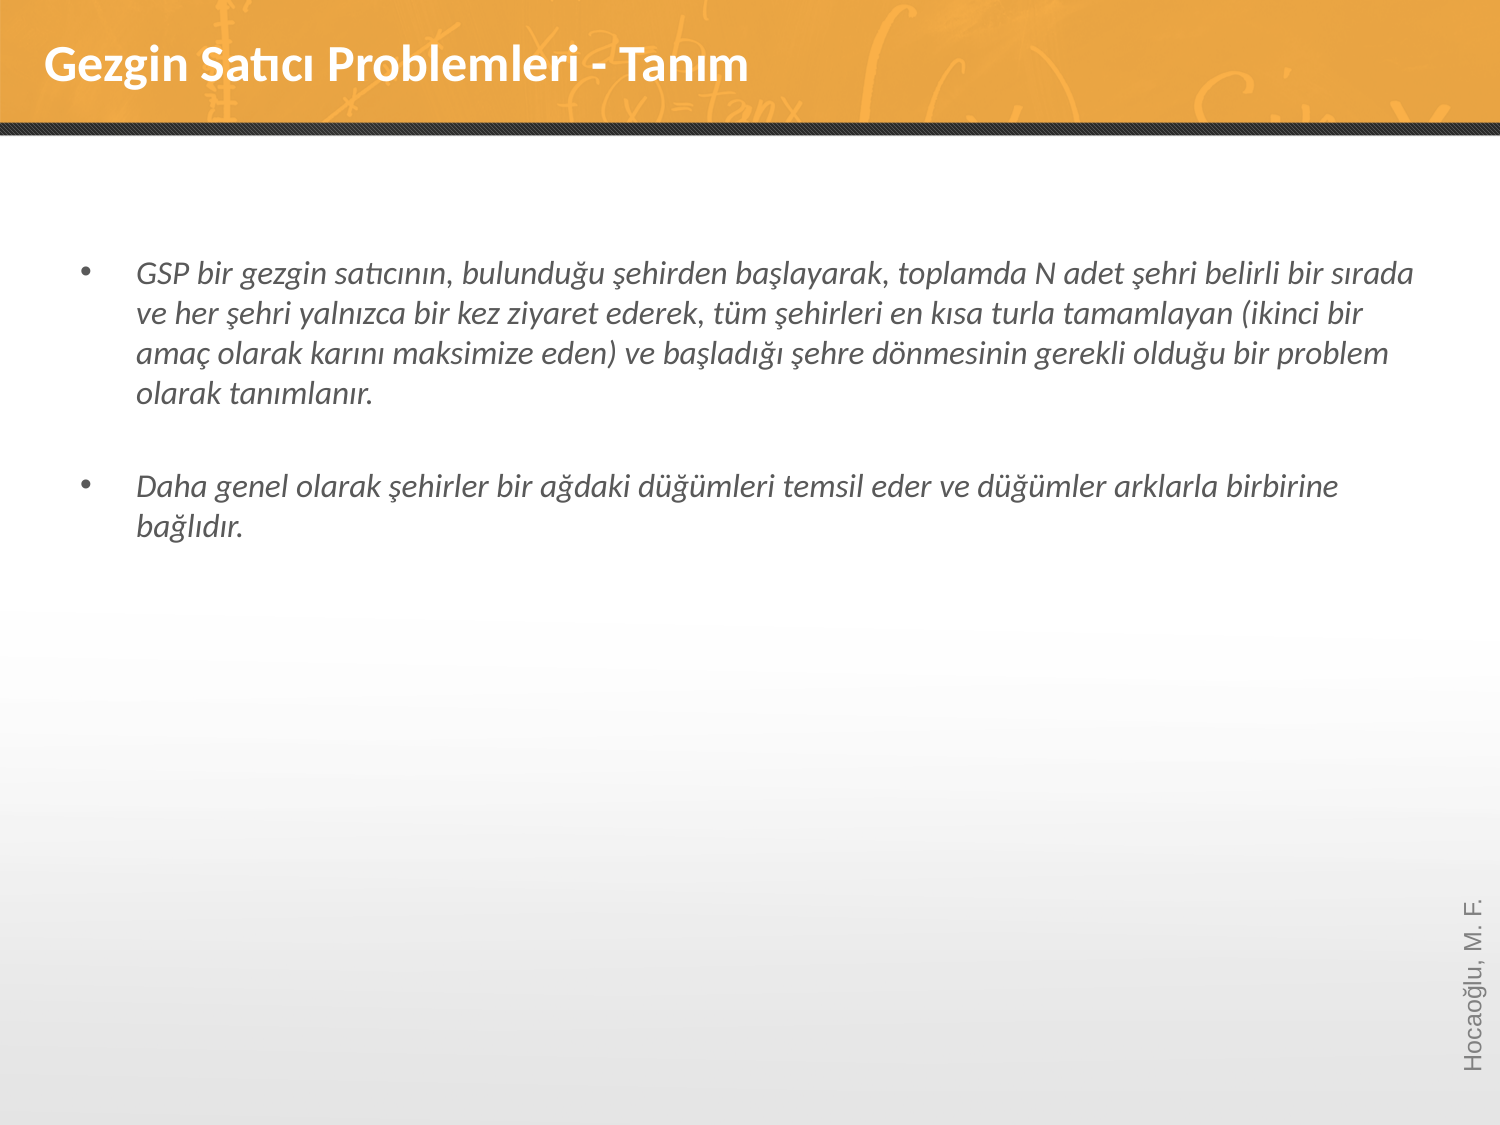

# Gezgin Satıcı Problemleri - Tanım
GSP bir gezgin satıcının, bulunduğu şehirden başlayarak, toplamda N adet şehri belirli bir sırada ve her şehri yalnızca bir kez ziyaret ederek, tüm şehirleri en kısa turla tamamlayan (ikinci bir amaç olarak karını maksimize eden) ve başladığı şehre dönmesinin gerekli olduğu bir problem olarak tanımlanır.

Daha genel olarak şehirler bir ağdaki düğümleri temsil eder ve düğümler arklarla birbirine bağlıdır.